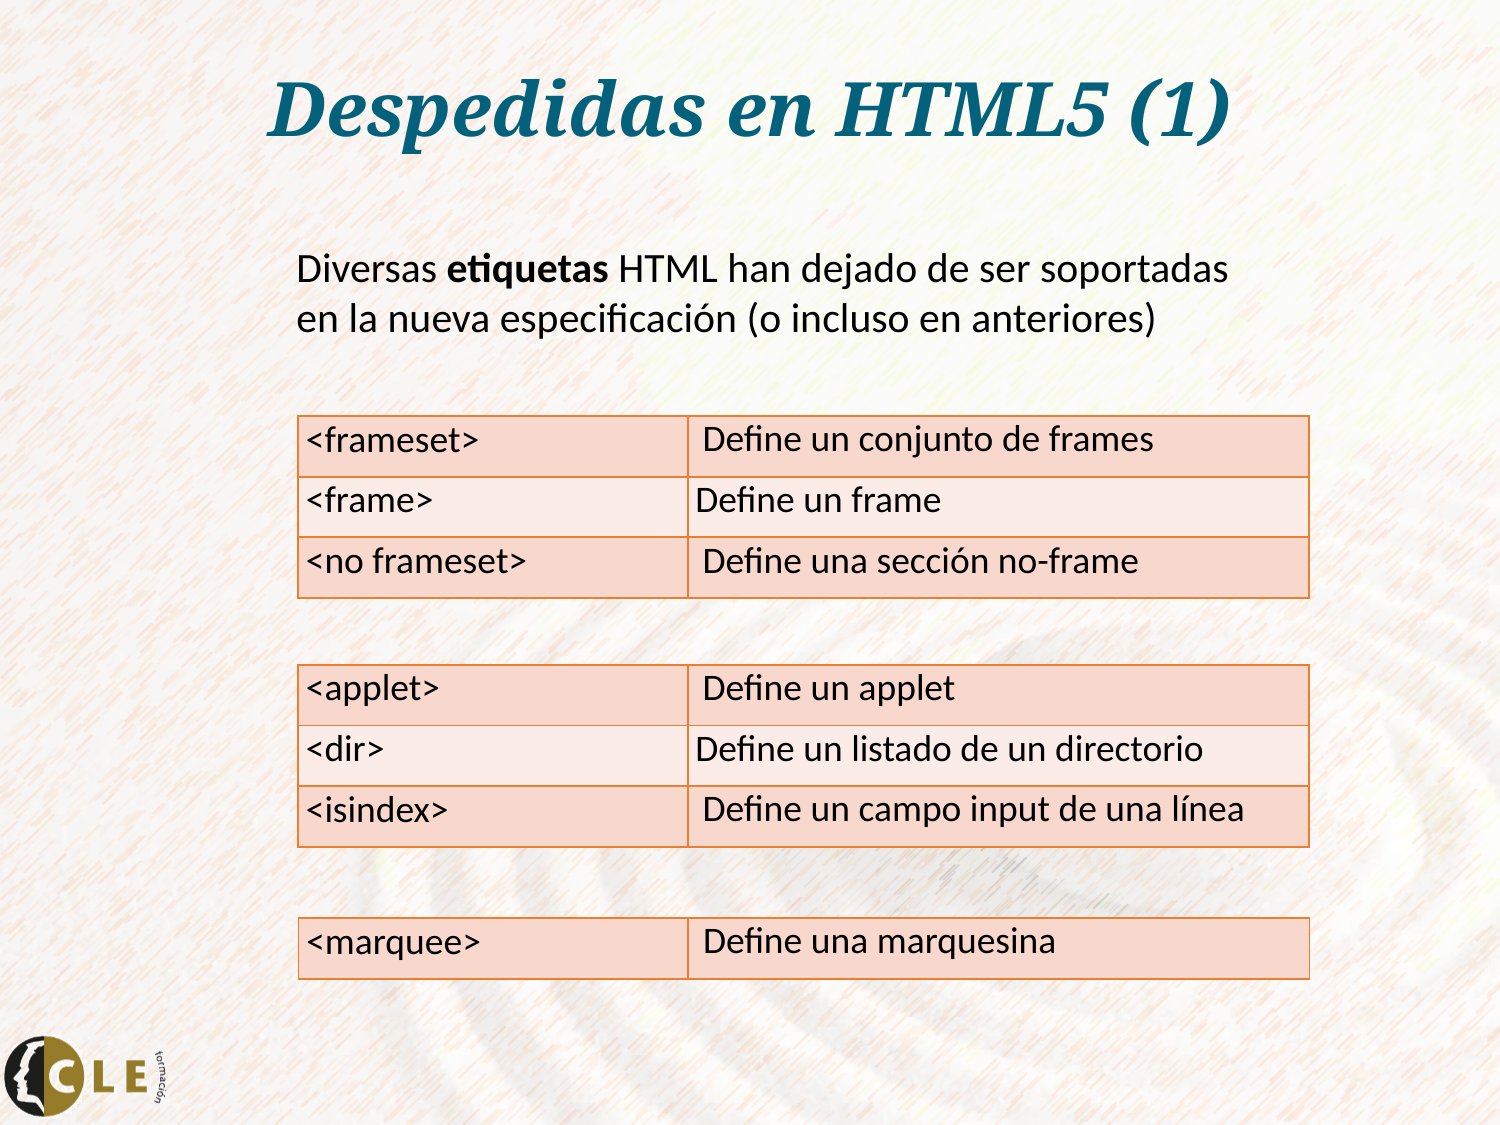

# Despedidas en HTML5 (1)
Diversas etiquetas HTML han dejado de ser soportadas en la nueva especificación (o incluso en anteriores)
| <frameset> | Define un conjunto de frames |
| --- | --- |
| <frame> | Define un frame |
| <no frameset> | Define una sección no-frame |
| <applet> | Define un applet |
| --- | --- |
| <dir> | Define un listado de un directorio |
| <isindex> | Define un campo input de una línea |
| <marquee> | Define una marquesina |
| --- | --- |